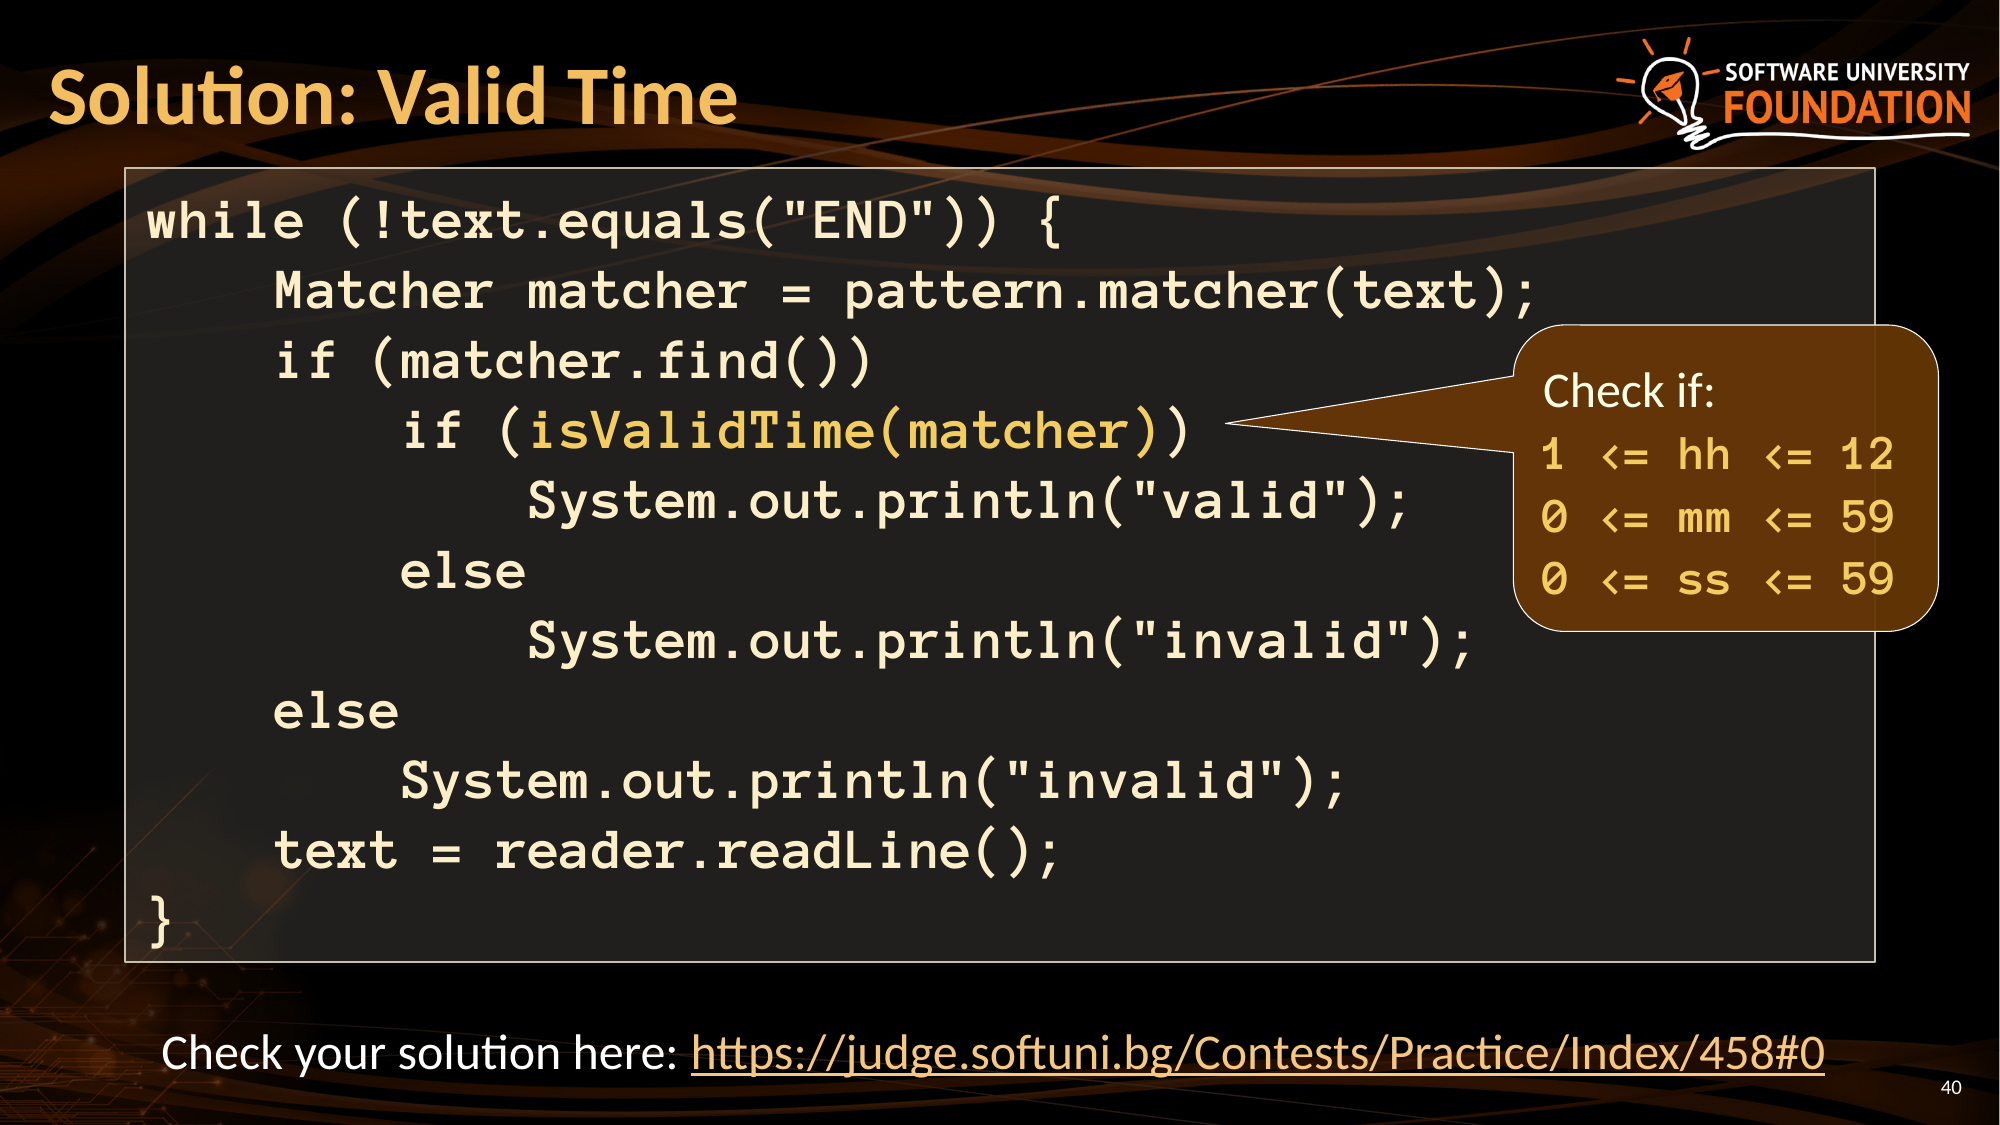

# Solution: Valid Time
while (!text.equals("END")) {
    Matcher matcher = pattern.matcher(text);
    if (matcher.find())
        if (isValidTime(matcher))
            System.out.println("valid");
        else
            System.out.println("invalid");
    else
        System.out.println("invalid");
    text = reader.readLine();
}
Check if:
1 <= hh <= 12
0 <= mm <= 59
0 <= ss <= 59
Check your solution here: https://judge.softuni.bg/Contests/Practice/Index/458#0
40